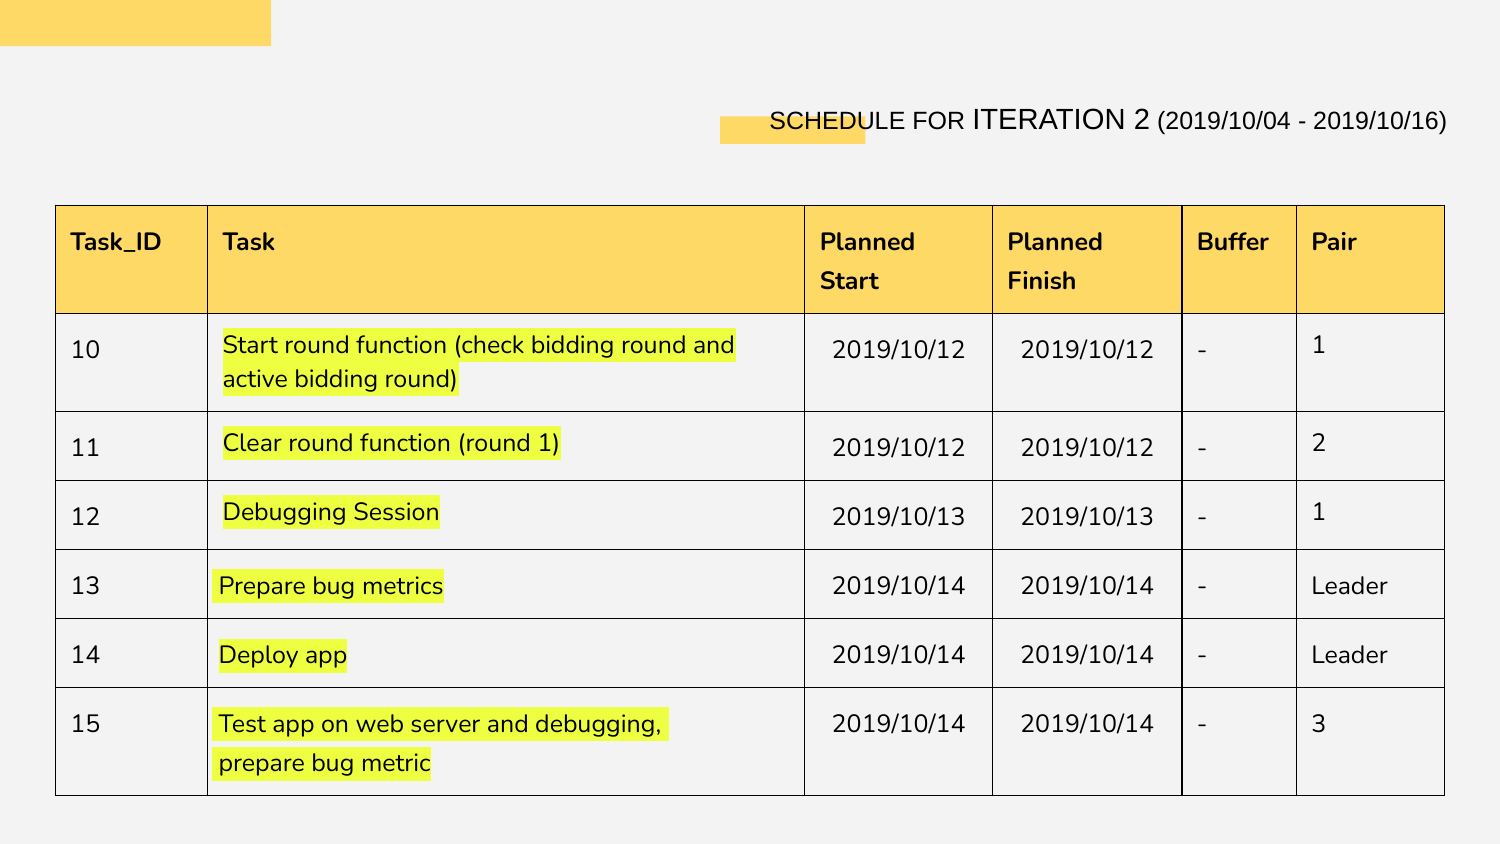

# SCHEDULE FOR ITERATION 2 (2019/10/04 - 2019/10/16)

| Task\_ID | Task | Planned Start | Planned Finish | Buffer | Pair |
| --- | --- | --- | --- | --- | --- |
| 10 | Start round function (check bidding round and active bidding round) | 2019/10/12 | 2019/10/12 | - | 1 |
| 11 | Clear round function (round 1) | 2019/10/12 | 2019/10/12 | - | 2 |
| 12 | Debugging Session | 2019/10/13 | 2019/10/13 | - | 1 |
| 13 | Prepare bug metrics | 2019/10/14 | 2019/10/14 | - | Leader |
| 14 | Deploy app | 2019/10/14 | 2019/10/14 | - | Leader |
| 15 | Test app on web server and debugging, prepare bug metric | 2019/10/14 | 2019/10/14 | - | 3 |